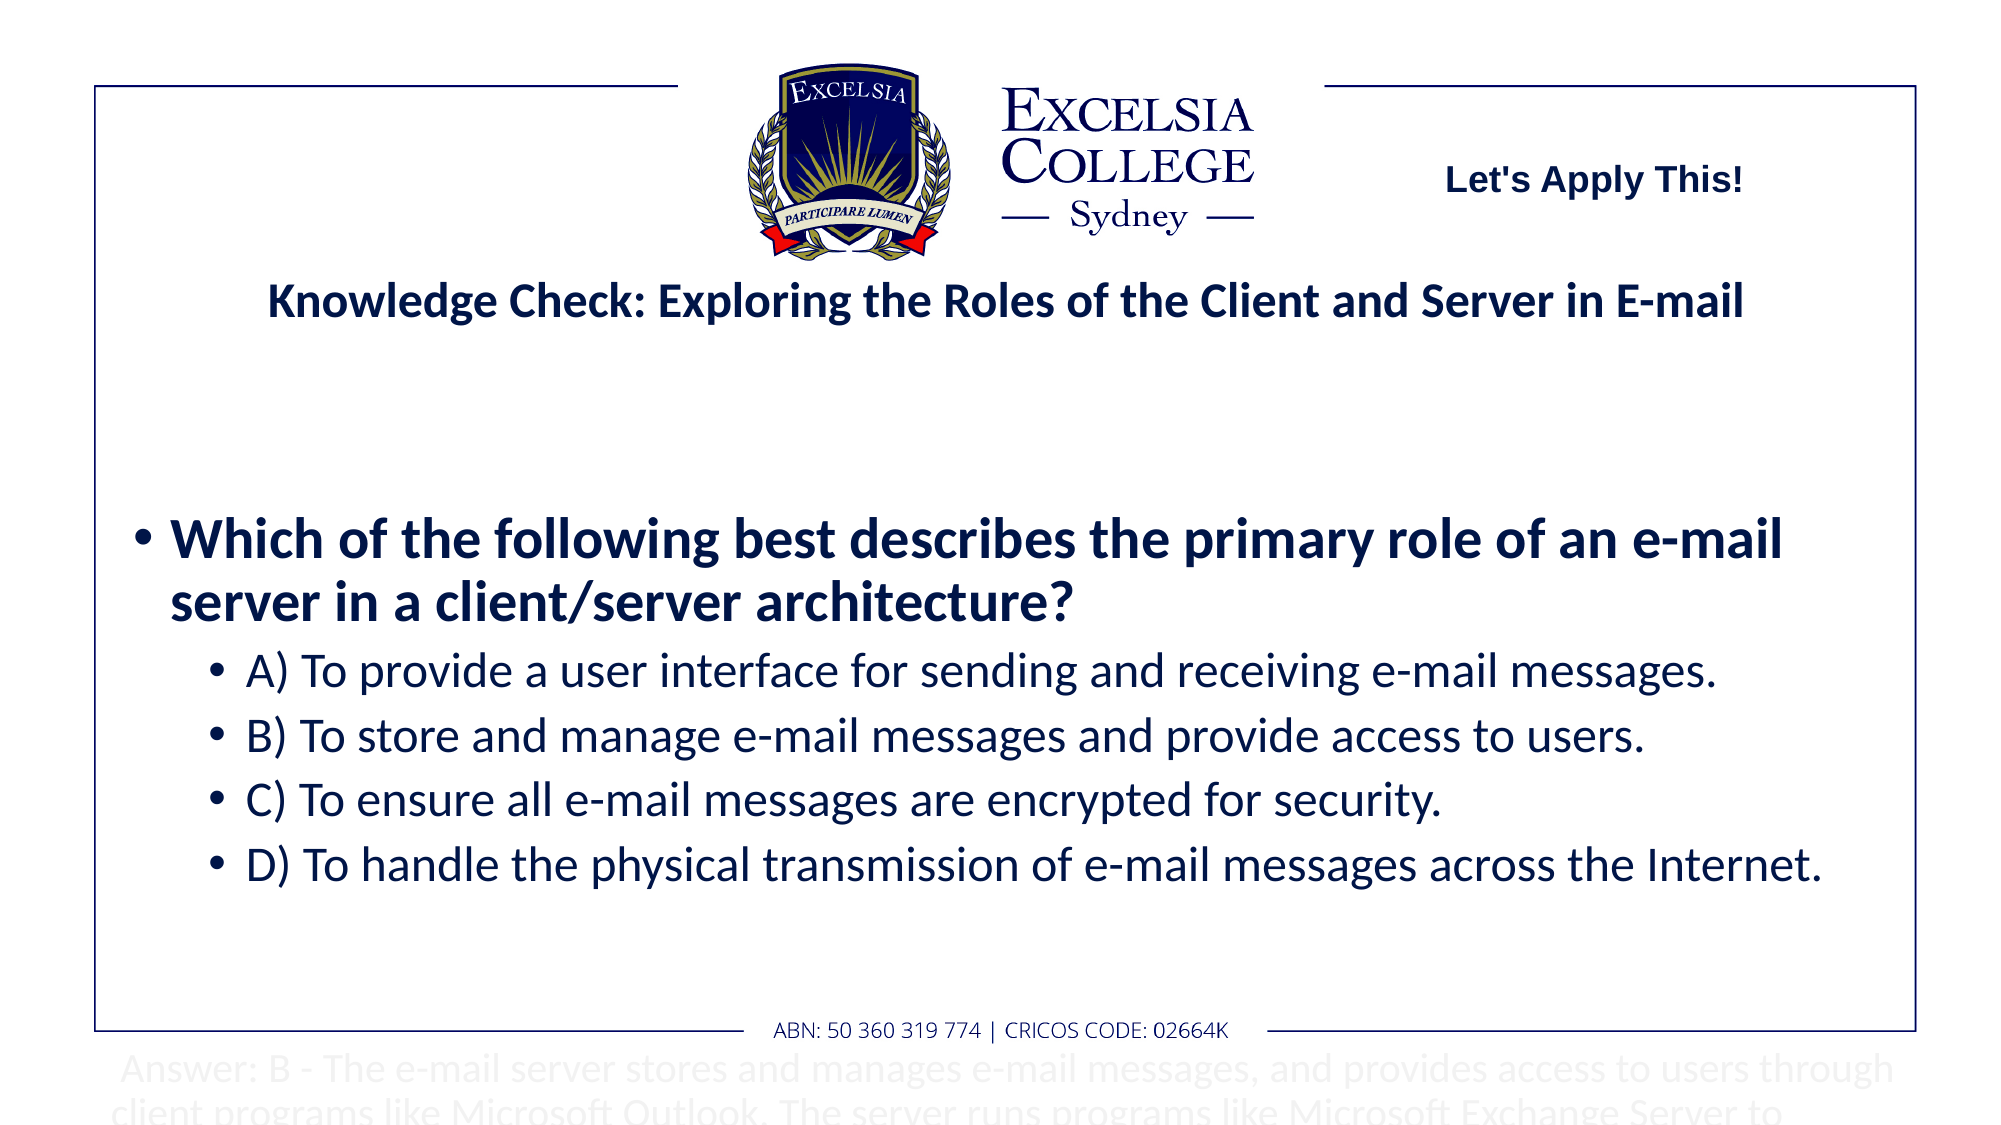

Let's Apply This!
# Knowledge Check: Exploring the Roles of the Client and Server in E-mail

Which of the following best describes the primary role of an e-mail server in a client/server architecture?
A) To provide a user interface for sending and receiving e-mail messages.
B) To store and manage e-mail messages and provide access to users.
C) To ensure all e-mail messages are encrypted for security.
D) To handle the physical transmission of e-mail messages across the Internet.

 Answer: B - The e-mail server stores and manages e-mail messages, and provides access to users through client programs like Microsoft Outlook. The server runs programs like Microsoft Exchange Server to provide these services.